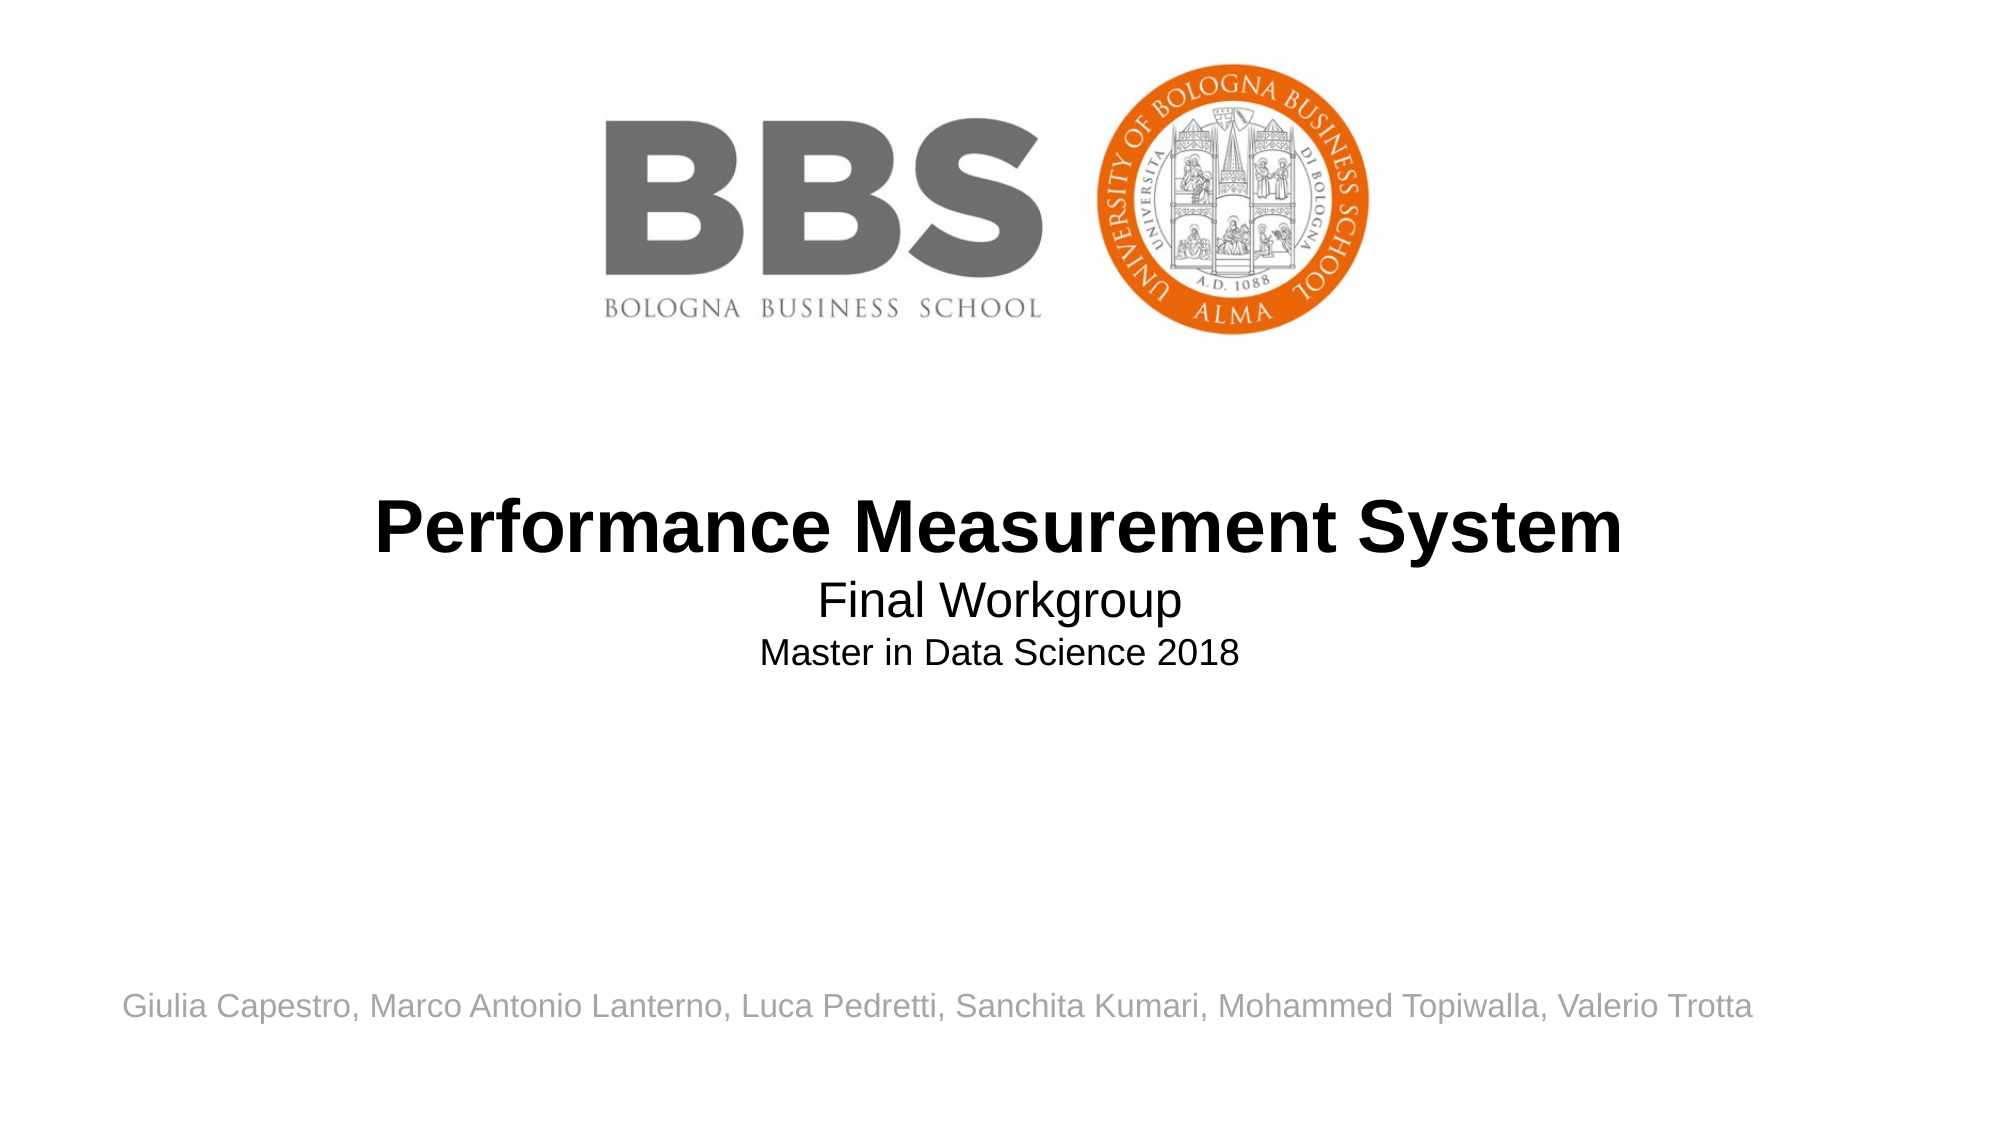

Performance Measurement System
Final Workgroup
Master in Data Science 2018
Giulia Capestro, Marco Antonio Lanterno, Luca Pedretti, Sanchita Kumari, Mohammed Topiwalla, Valerio Trotta